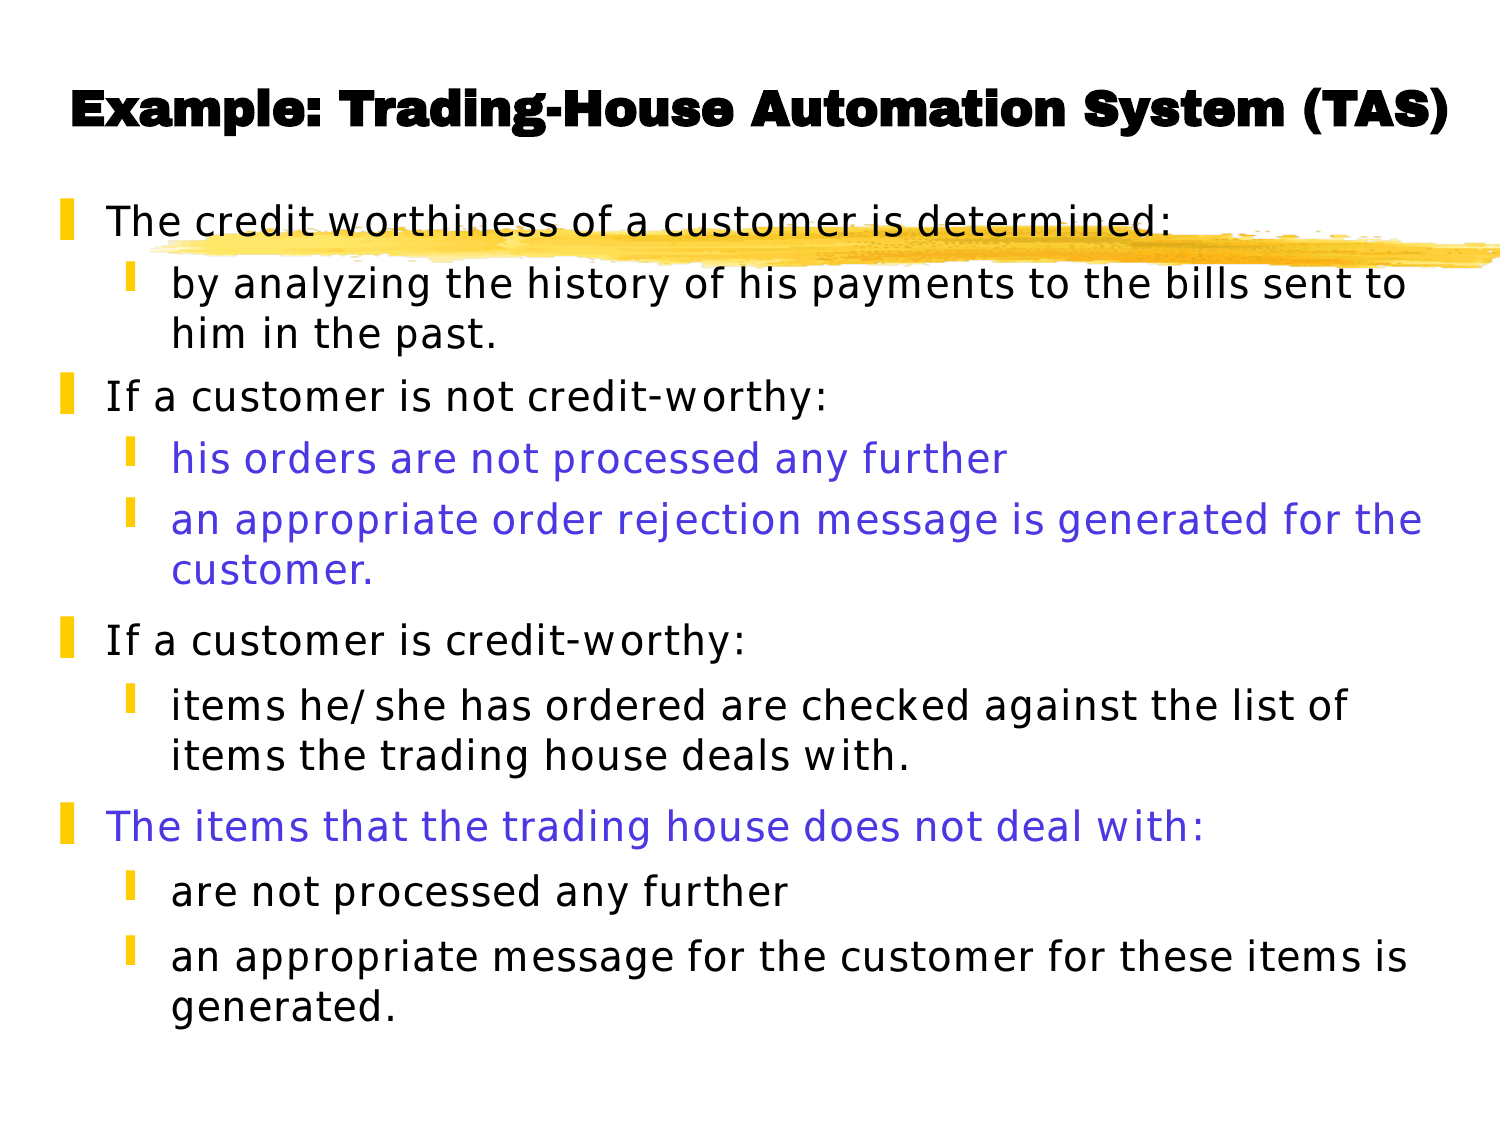

# Example: Trading-House Automation System (TAS)
The credit worthiness of a customer is determined:
by analyzing the history of his payments to the bills sent to him in the past.
If a customer is not credit-worthy:
his orders are not processed any further
an appropriate order rejection message is generated for the customer.
If a customer is credit-worthy:
items he/she has ordered are checked against the list of items the trading house deals with.
The items that the trading house does not deal with:
are not processed any further
an appropriate message for the customer for these items is generated.